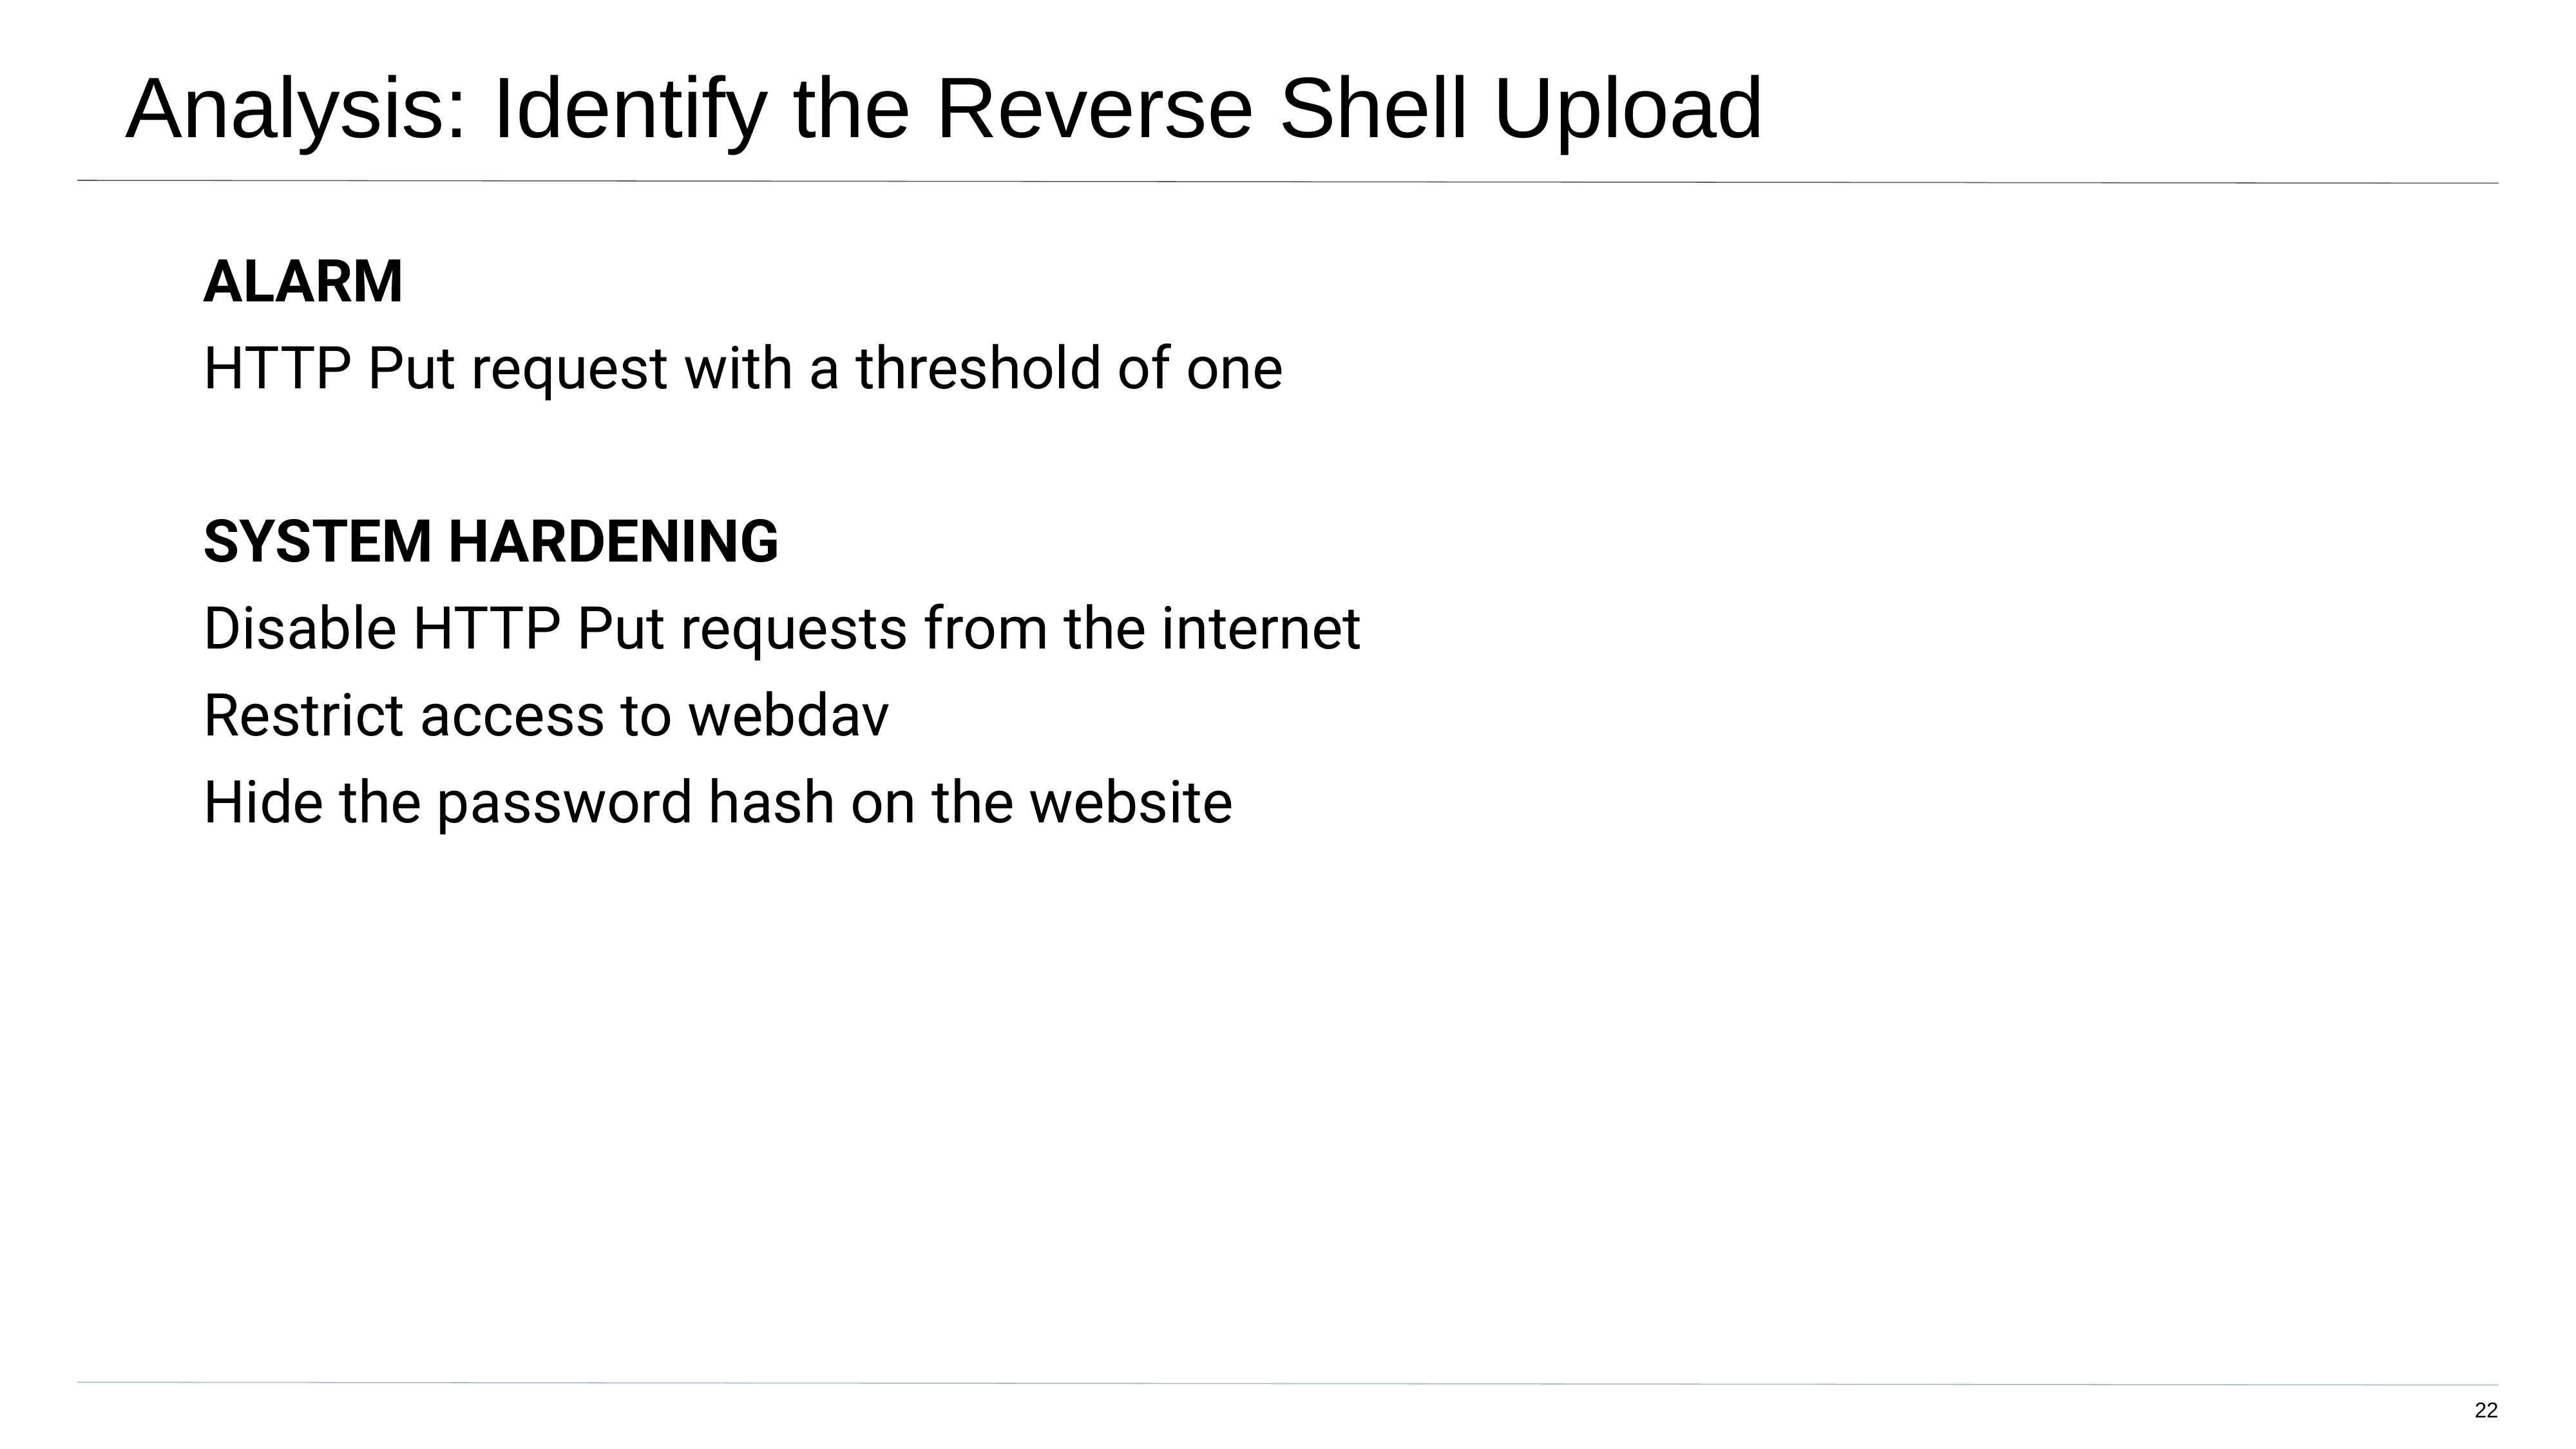

# Analysis: Identify the Reverse Shell Upload
ALARM
HTTP Put request with a threshold of one

SYSTEM HARDENING
Disable HTTP Put requests from the internet
Restrict access to webdav
Hide the password hash on the website
22